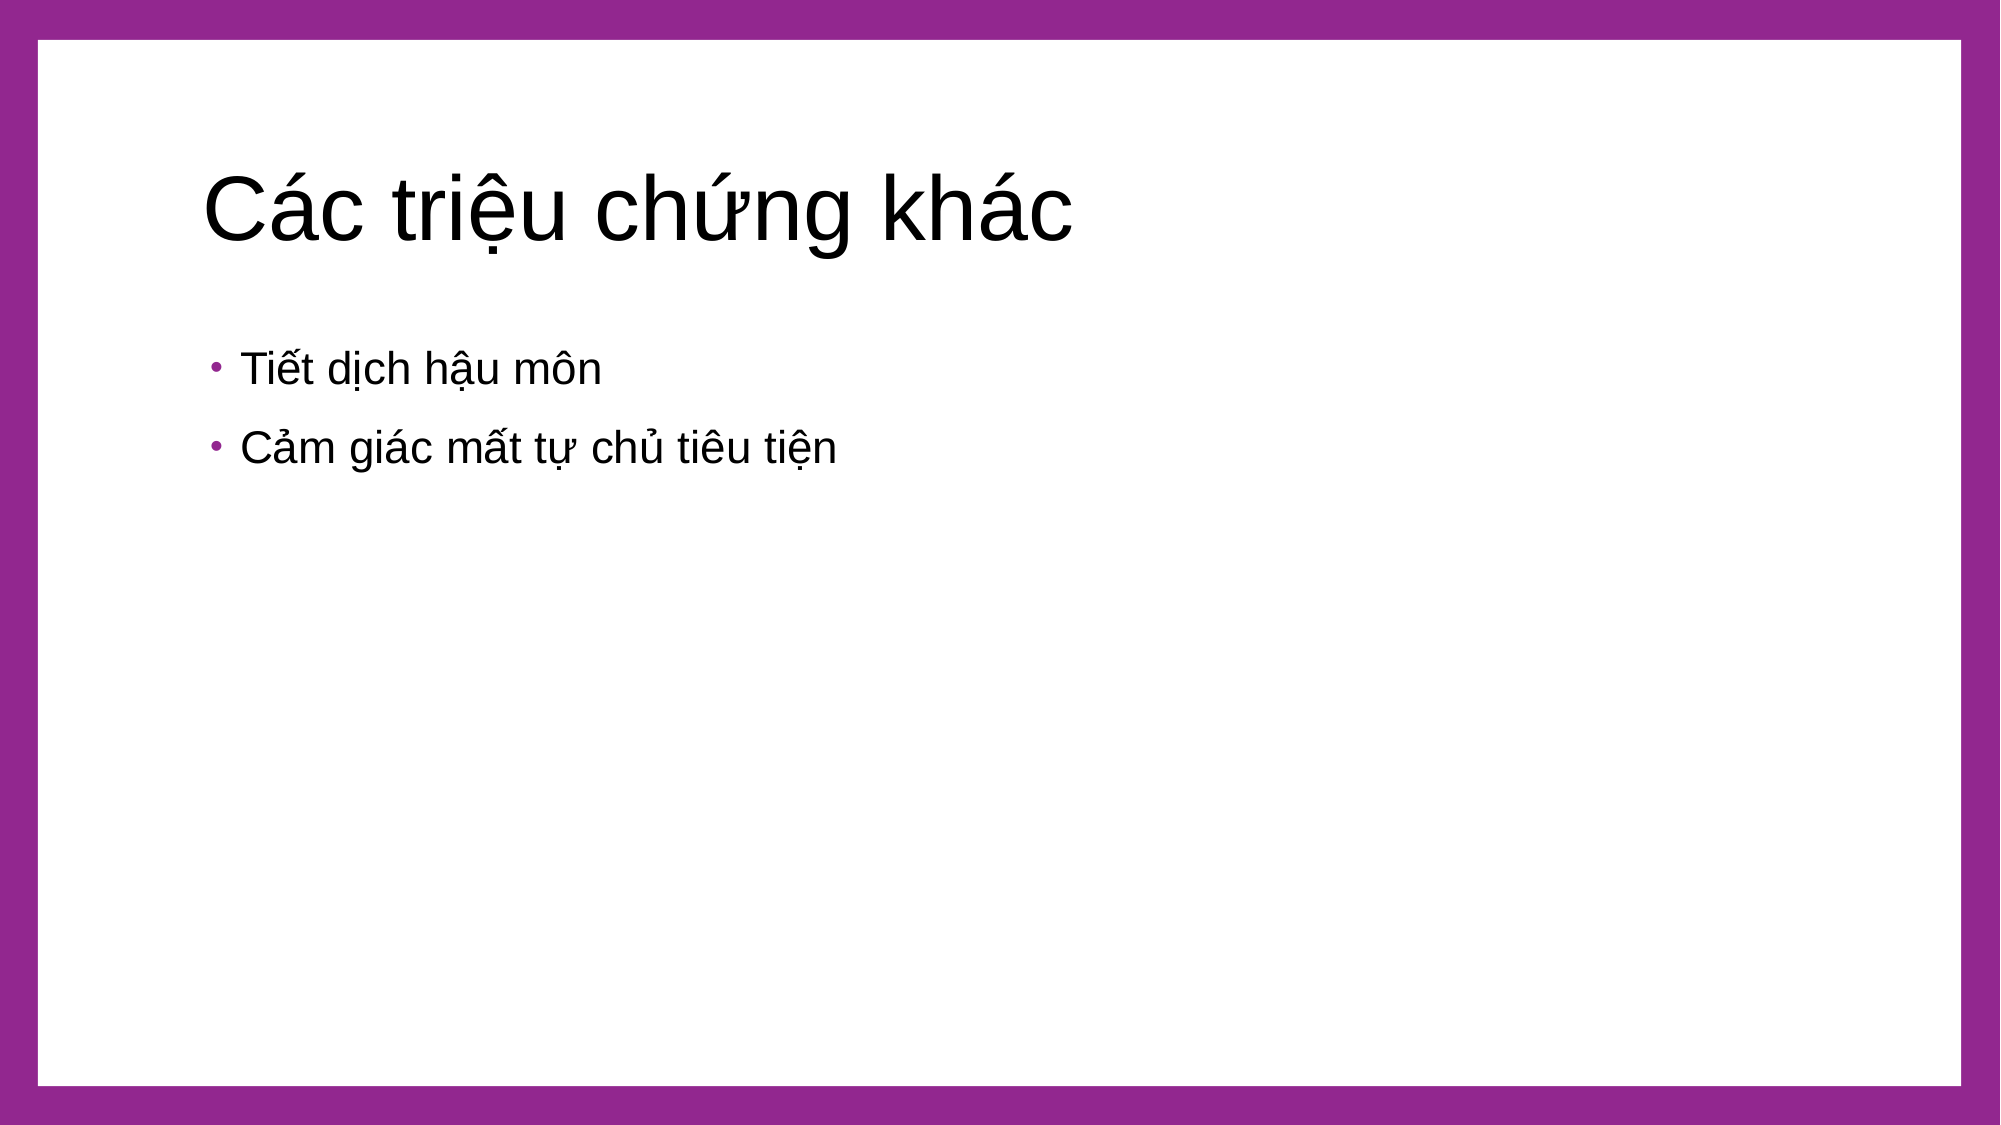

# Các triệu chứng khác
Tiết dịch hậu môn
Cảm giác mất tự chủ tiêu tiện